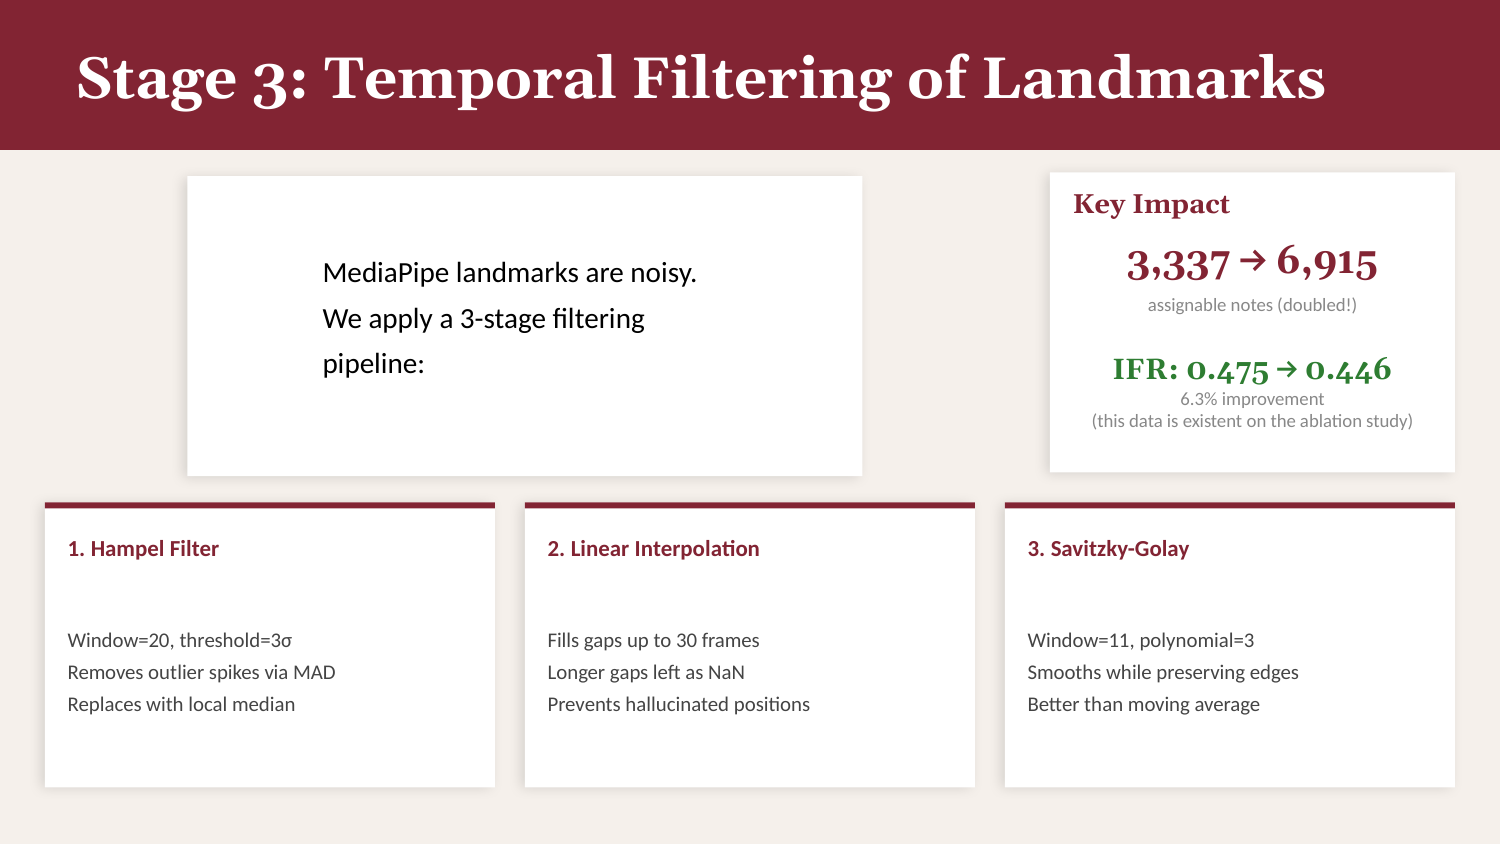

Stage 3: Temporal Filtering of Landmarks

Key Impact
MediaPipe landmarks are noisy. We apply a 3-stage filtering pipeline:
3,337 → 6,915
assignable notes (doubled!)
IFR: 0.475 → 0.446
6.3% improvement
(this data is existent on the ablation study)

1. Hampel Filter
2. Linear Interpolation
3. Savitzky-Golay
Window=20, threshold=3σ
Removes outlier spikes via MAD
Replaces with local median
Fills gaps up to 30 frames
Longer gaps left as NaN
Prevents hallucinated positions
Window=11, polynomial=3
Smooths while preserving edges
Better than moving average